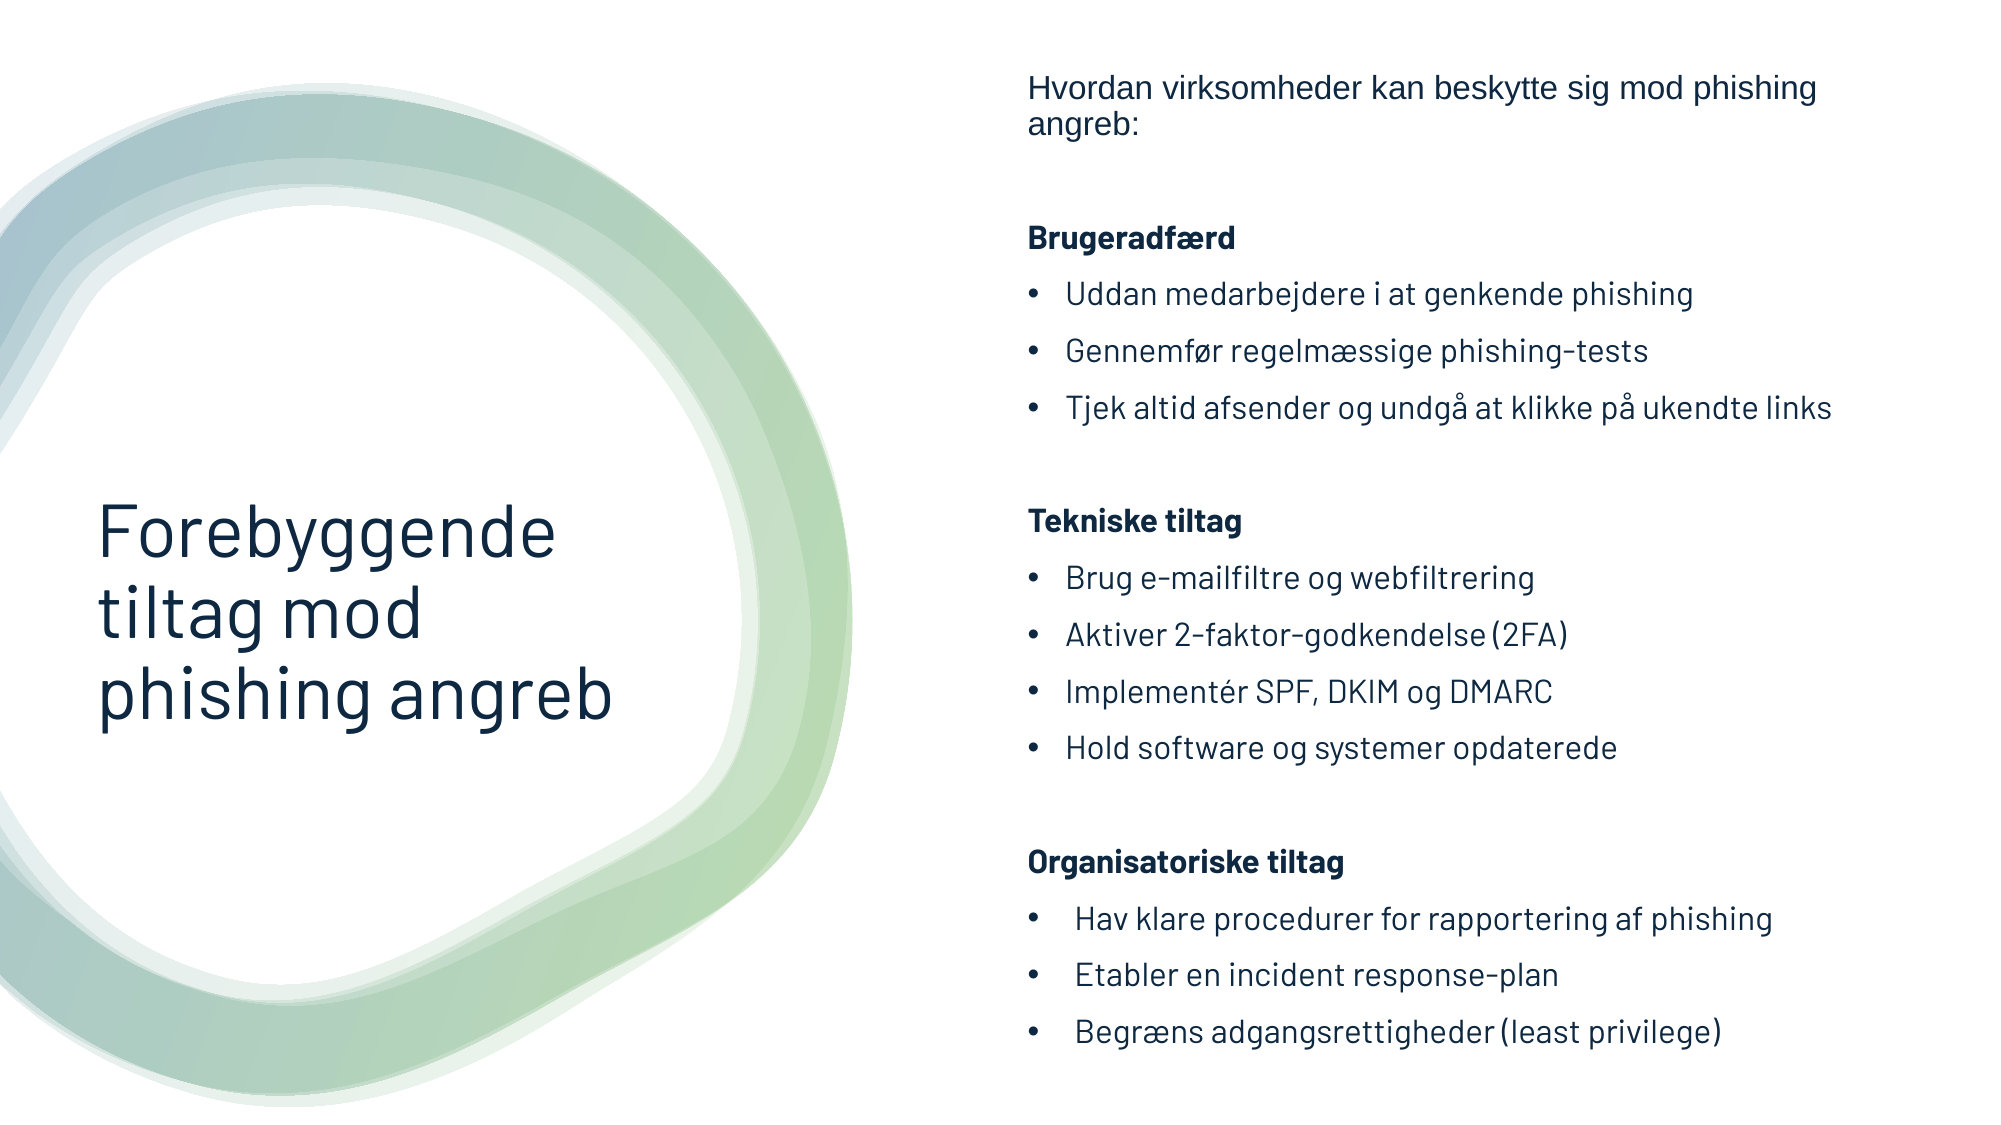

Hvordan virksomheder kan beskytte sig mod phishing angreb:

Brugeradfærd
Uddan medarbejdere i at genkende phishing
Gennemfør regelmæssige phishing-tests
Tjek altid afsender og undgå at klikke på ukendte links

Tekniske tiltag
Brug e-mailfiltre og webfiltrering
Aktiver 2-faktor-godkendelse (2FA)
Implementér SPF, DKIM og DMARC
Hold software og systemer opdaterede

Organisatoriske tiltag
Hav klare procedurer for rapportering af phishing
Etabler en incident response-plan
Begræns adgangsrettigheder (least privilege)
# Forebyggende tiltag mod phishing angreb